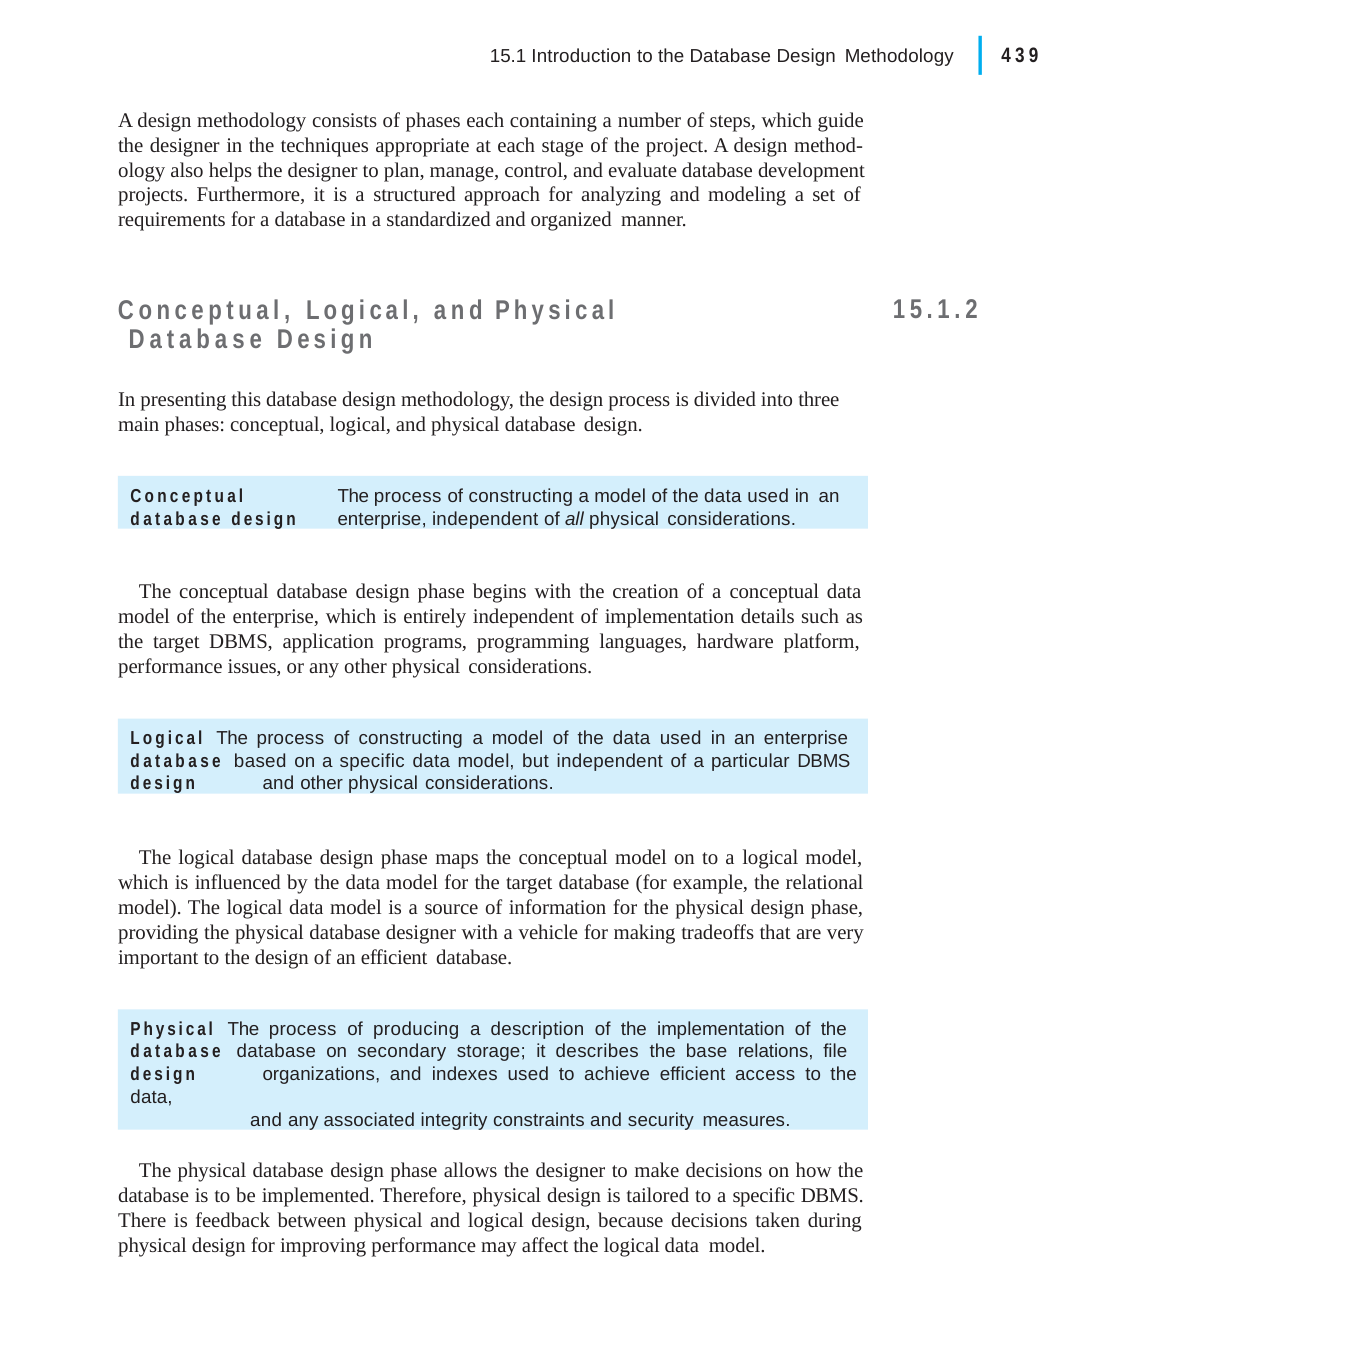

|
439
15.1 Introduction to the Database Design Methodology
A design methodology consists of phases each containing a number of steps, which guide  the designer in the techniques appropriate at each stage of the project. A design method-  ology also helps the designer to plan, manage, control, and evaluate database development  projects. Furthermore, it is a structured approach for analyzing and modeling a set of  requirements for a database in a standardized and organized manner.
Conceptual, Logical, and Physical  Database Design
15.1.2
In presenting this database design methodology, the design process is divided into three  main phases: conceptual, logical, and physical database design.
Conceptual	The process of constructing a model of the data used in an
database design	enterprise, independent of all physical considerations.
The conceptual database design phase begins with the creation of a conceptual data  model of the enterprise, which is entirely independent of implementation details such as  the target DBMS, application programs, programming languages, hardware platform,  performance issues, or any other physical considerations.
Logical The process of constructing a model of the data used in an enterprise  database based on a specific data model, but independent of a particular DBMS  design	and other physical considerations.
The logical database design phase maps the conceptual model on to a logical model,  which is influenced by the data model for the target database (for example, the relational  model). The logical data model is a source of information for the physical design phase,  providing the physical database designer with a vehicle for making tradeoffs that are very  important to the design of an efficient database.
Physical The process of producing a description of the implementation of the  database database on secondary storage; it describes the base relations, file  design	organizations, and indexes used to achieve efficient access to the data,
and any associated integrity constraints and security measures.
The physical database design phase allows the designer to make decisions on how the  database is to be implemented. Therefore, physical design is tailored to a specific DBMS.  There is feedback between physical and logical design, because decisions taken during  physical design for improving performance may affect the logical data model.